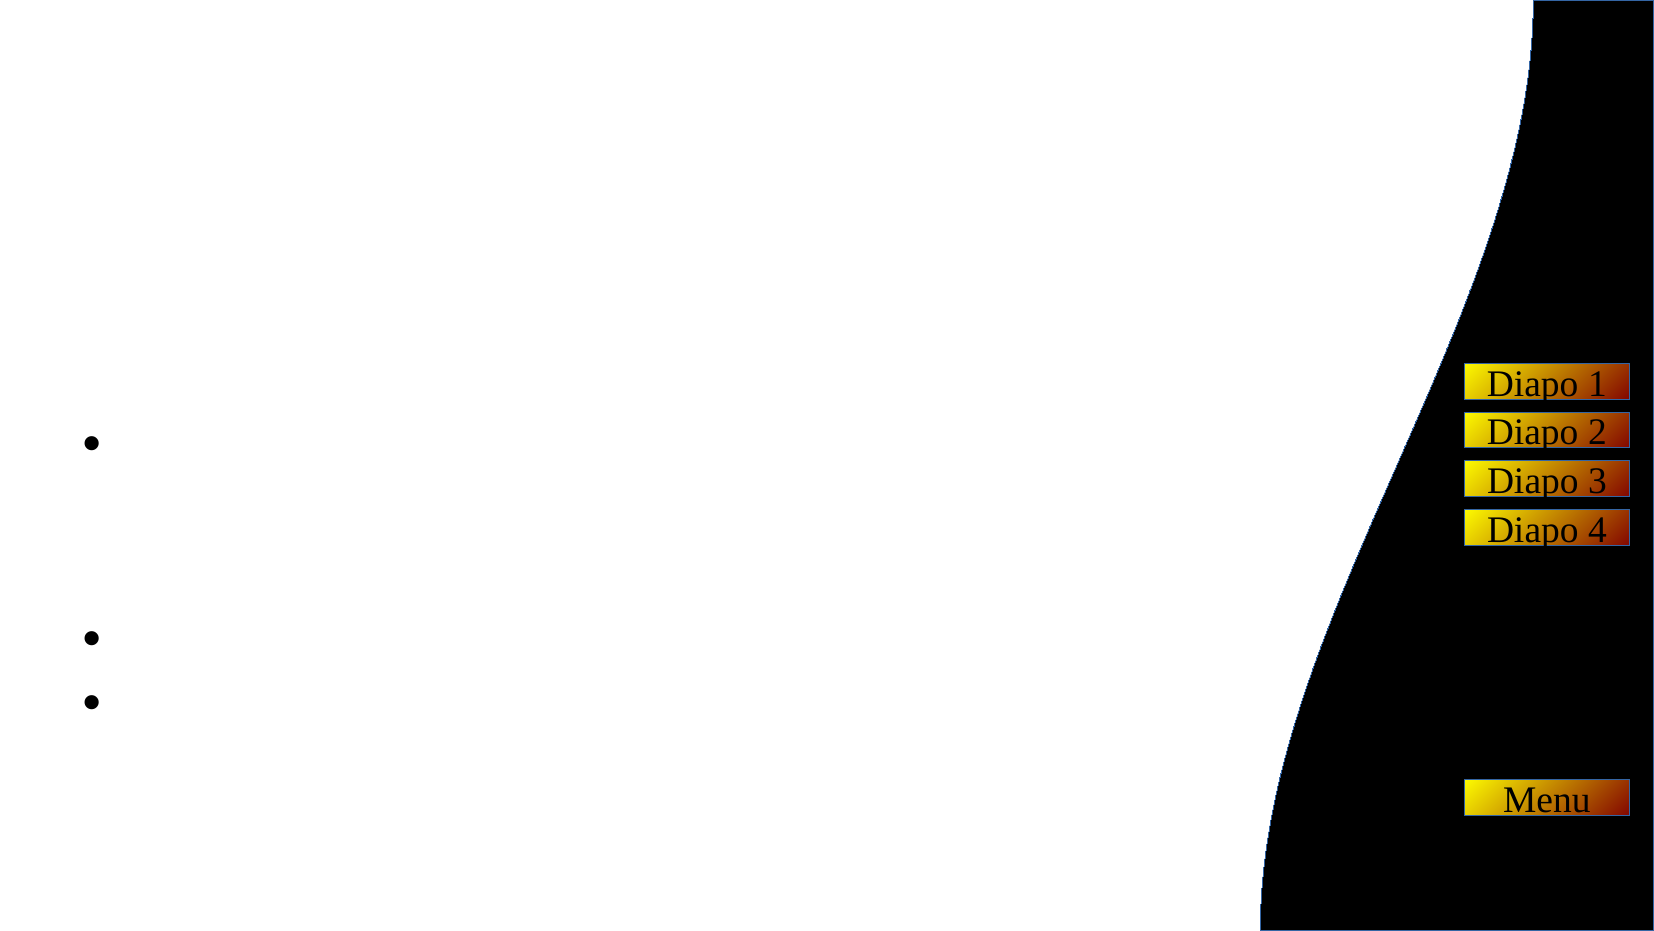

Honorable Mentions
Tesla has a checkered history with the NHTSA

 In 2019, investigation into complaints about vehicle fires connected to the battery management systems in some Model S and X vehicles.
 multiple fatal crashes involving Autopilot.
 probable causes of a fatal 2018 crash, in which a California man was killed